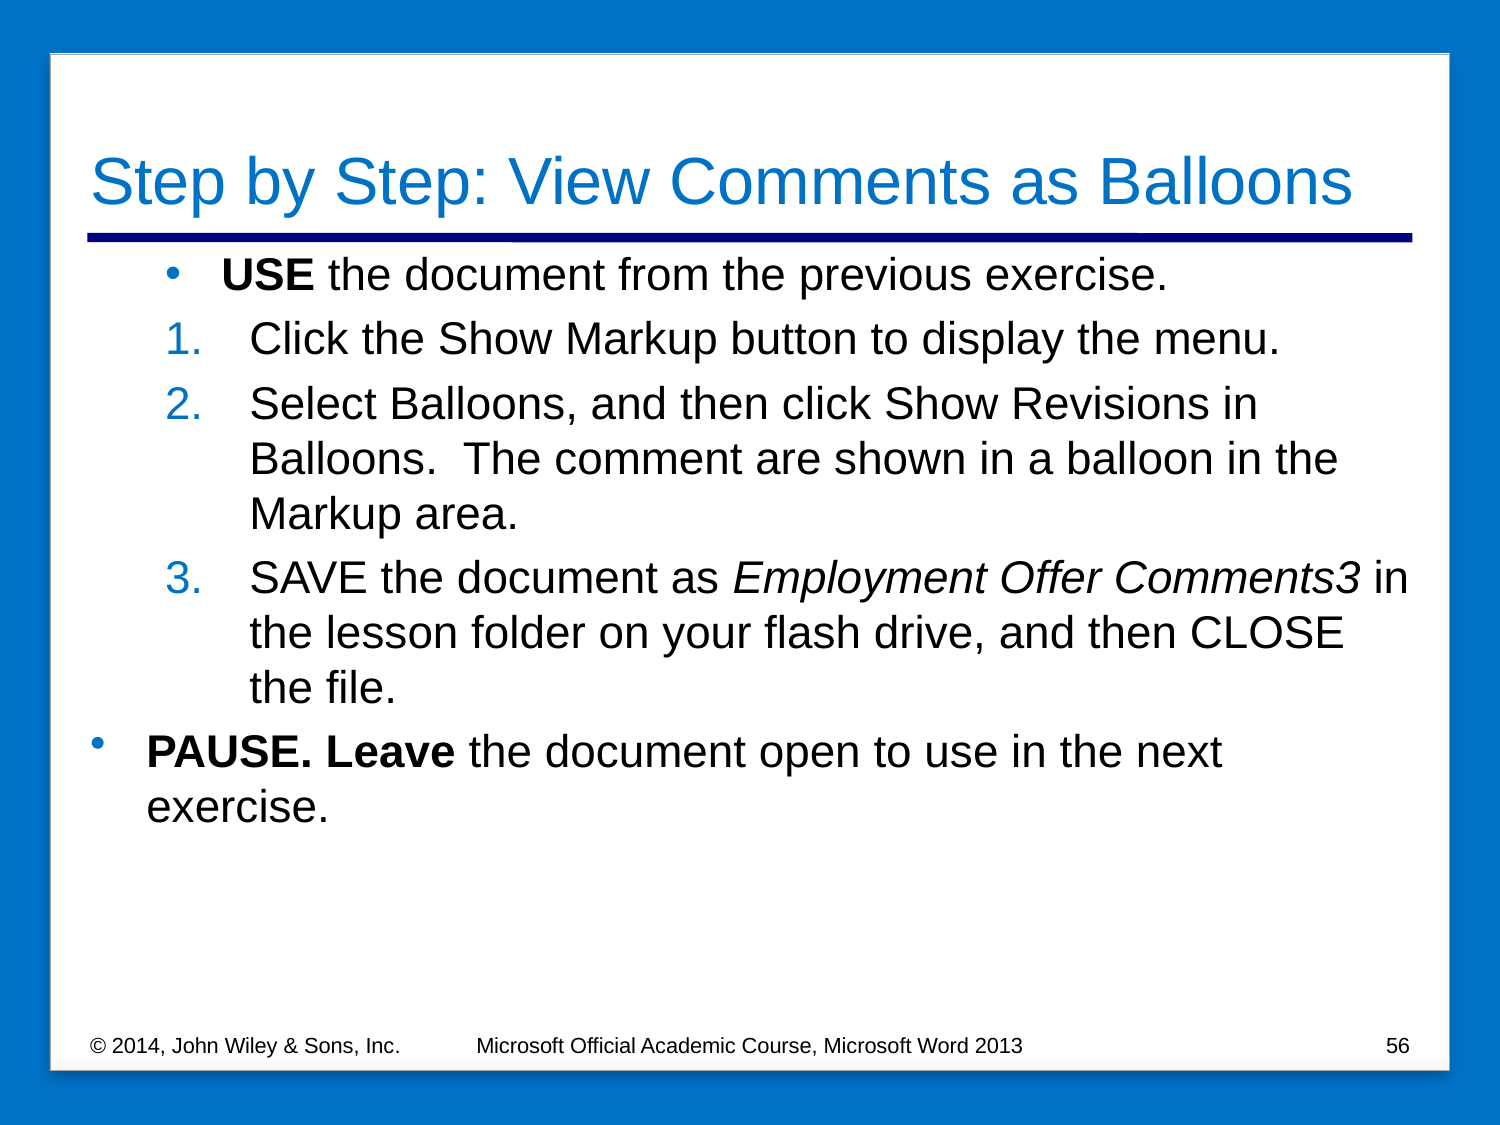

# Step by Step: View Comments as Balloons
USE the document from the previous exercise.
Click the Show Markup button to display the menu.
Select Balloons, and then click Show Revisions in Balloons.  The comment are shown in a balloon in the Markup area.
SAVE the document as Employment Offer Comments3 in the lesson folder on your flash drive, and then CLOSE the file.
PAUSE. Leave the document open to use in the next exercise.
© 2014, John Wiley & Sons, Inc.
Microsoft Official Academic Course, Microsoft Word 2013
56